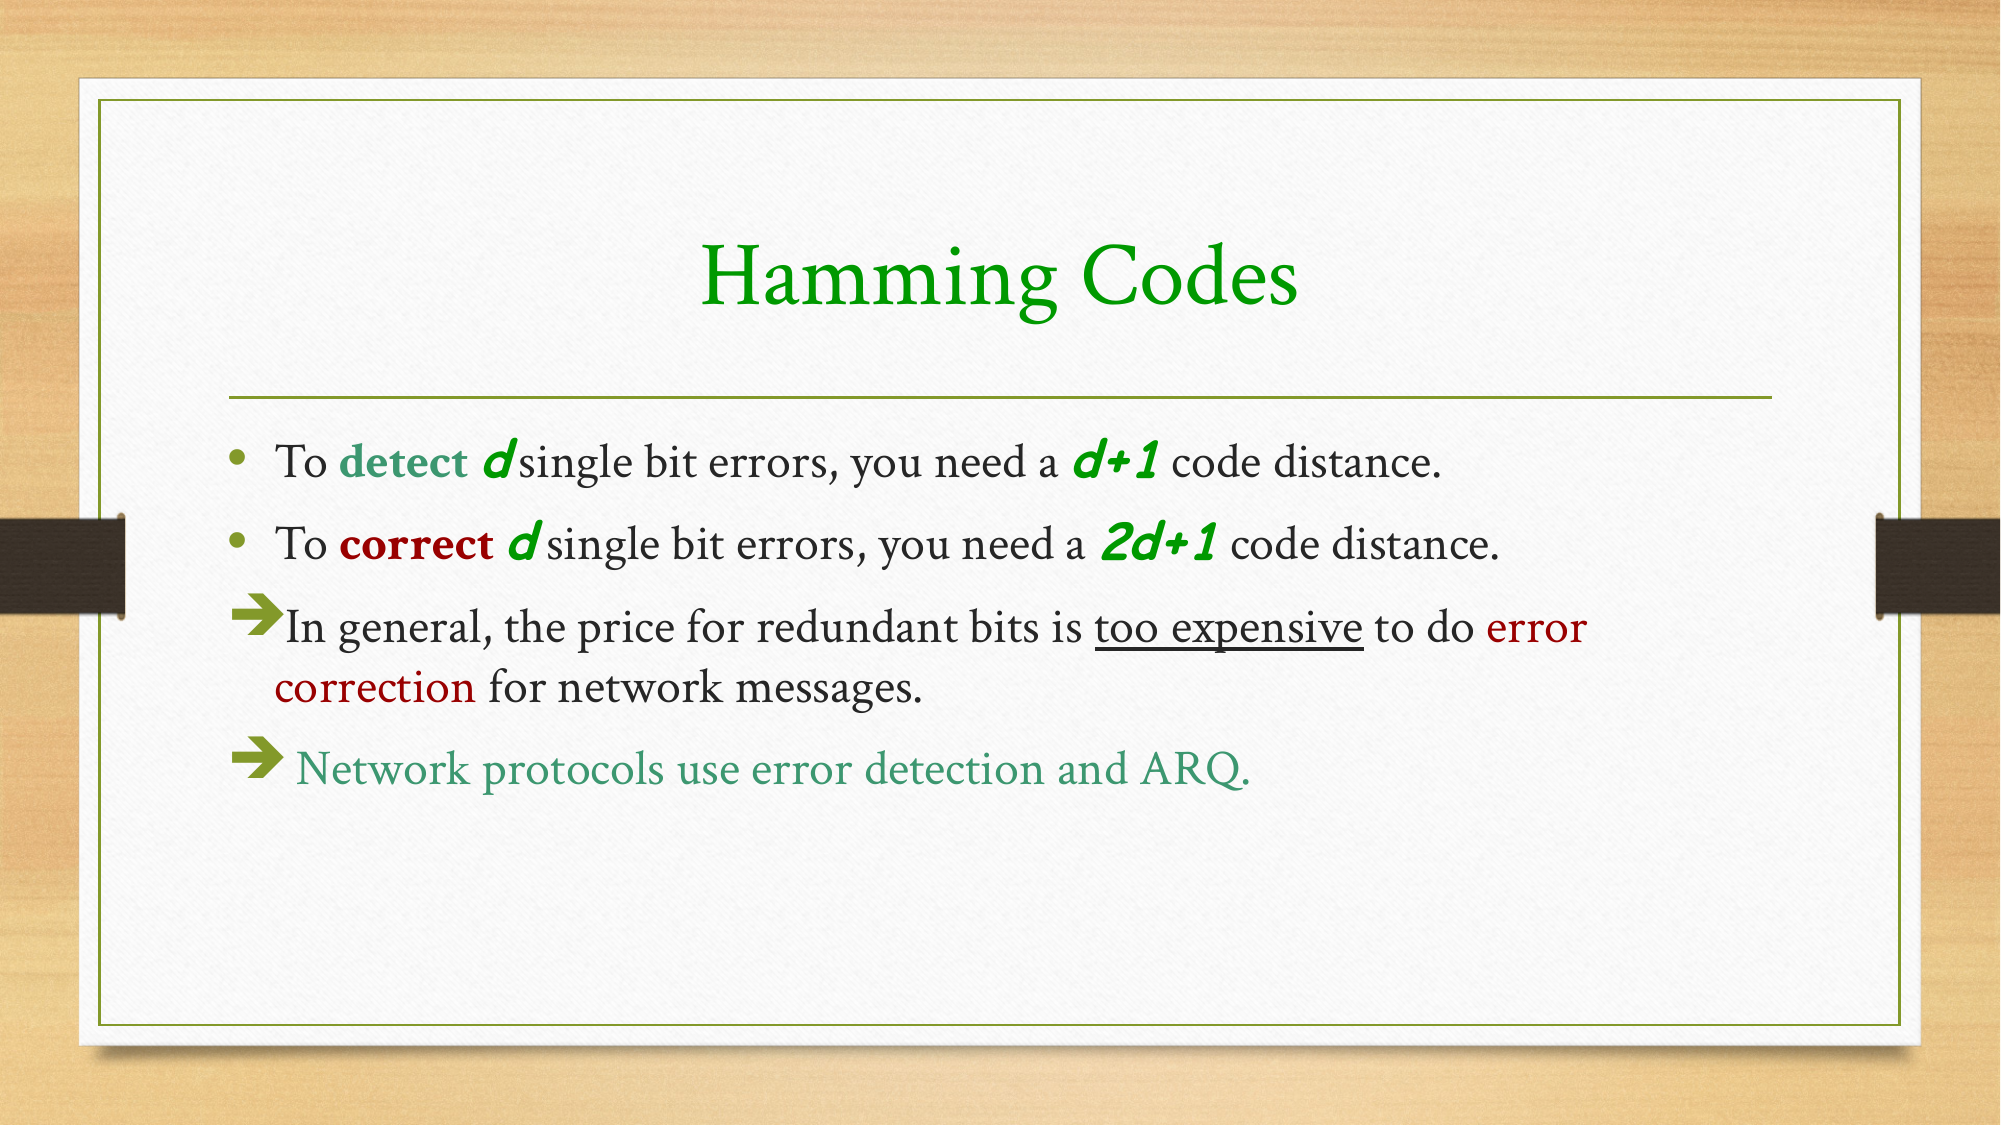

# Hamming Codes
To detect d single bit errors, you need a d+1 code distance.
To correct d single bit errors, you need a 2d+1 code distance.
In general, the price for redundant bits is too expensive to do error correction for network messages.
 Network protocols use error detection and ARQ.